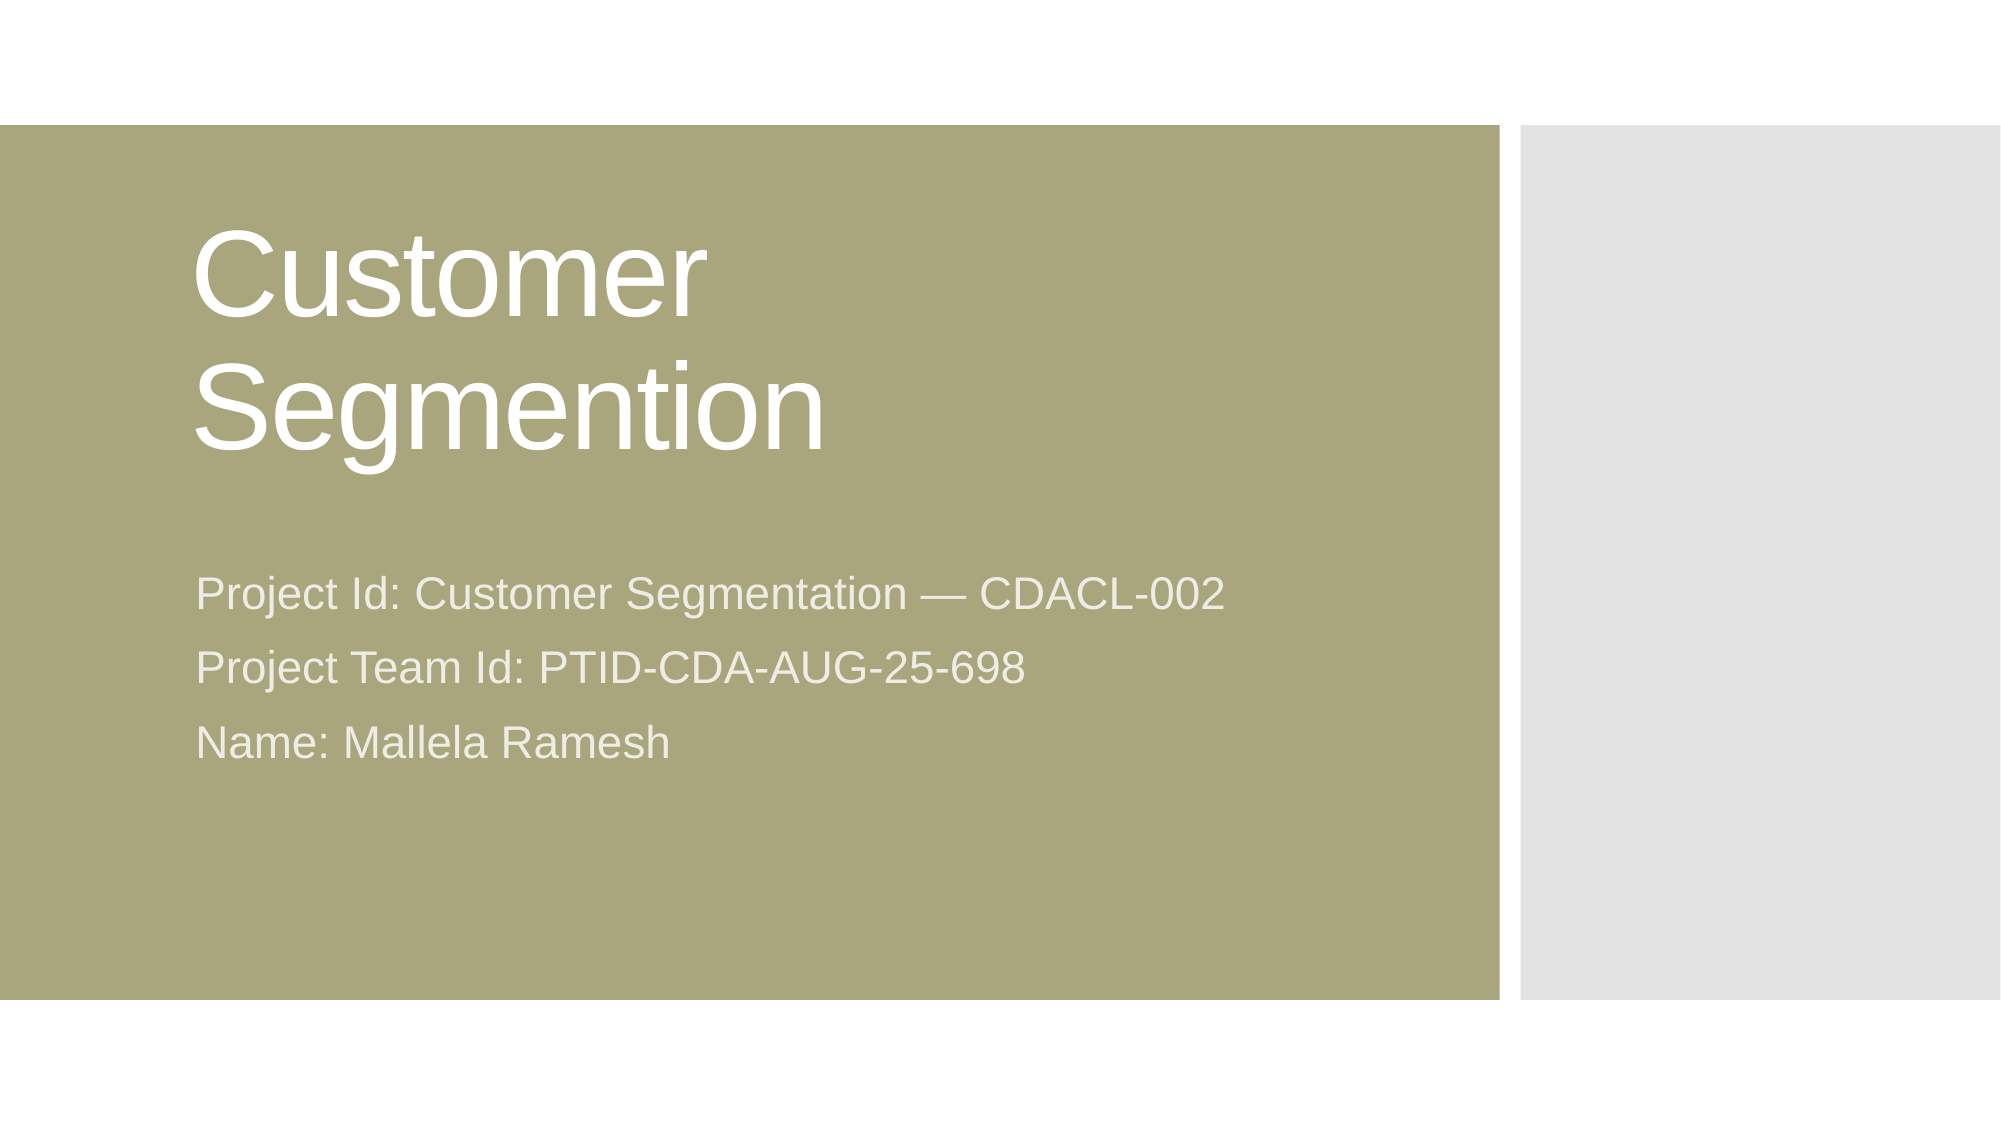

# Customer Segmention
Project Id: Customer Segmentation — CDACL-002
Project Team Id: PTID-CDA-AUG-25-698
Name: Mallela Ramesh